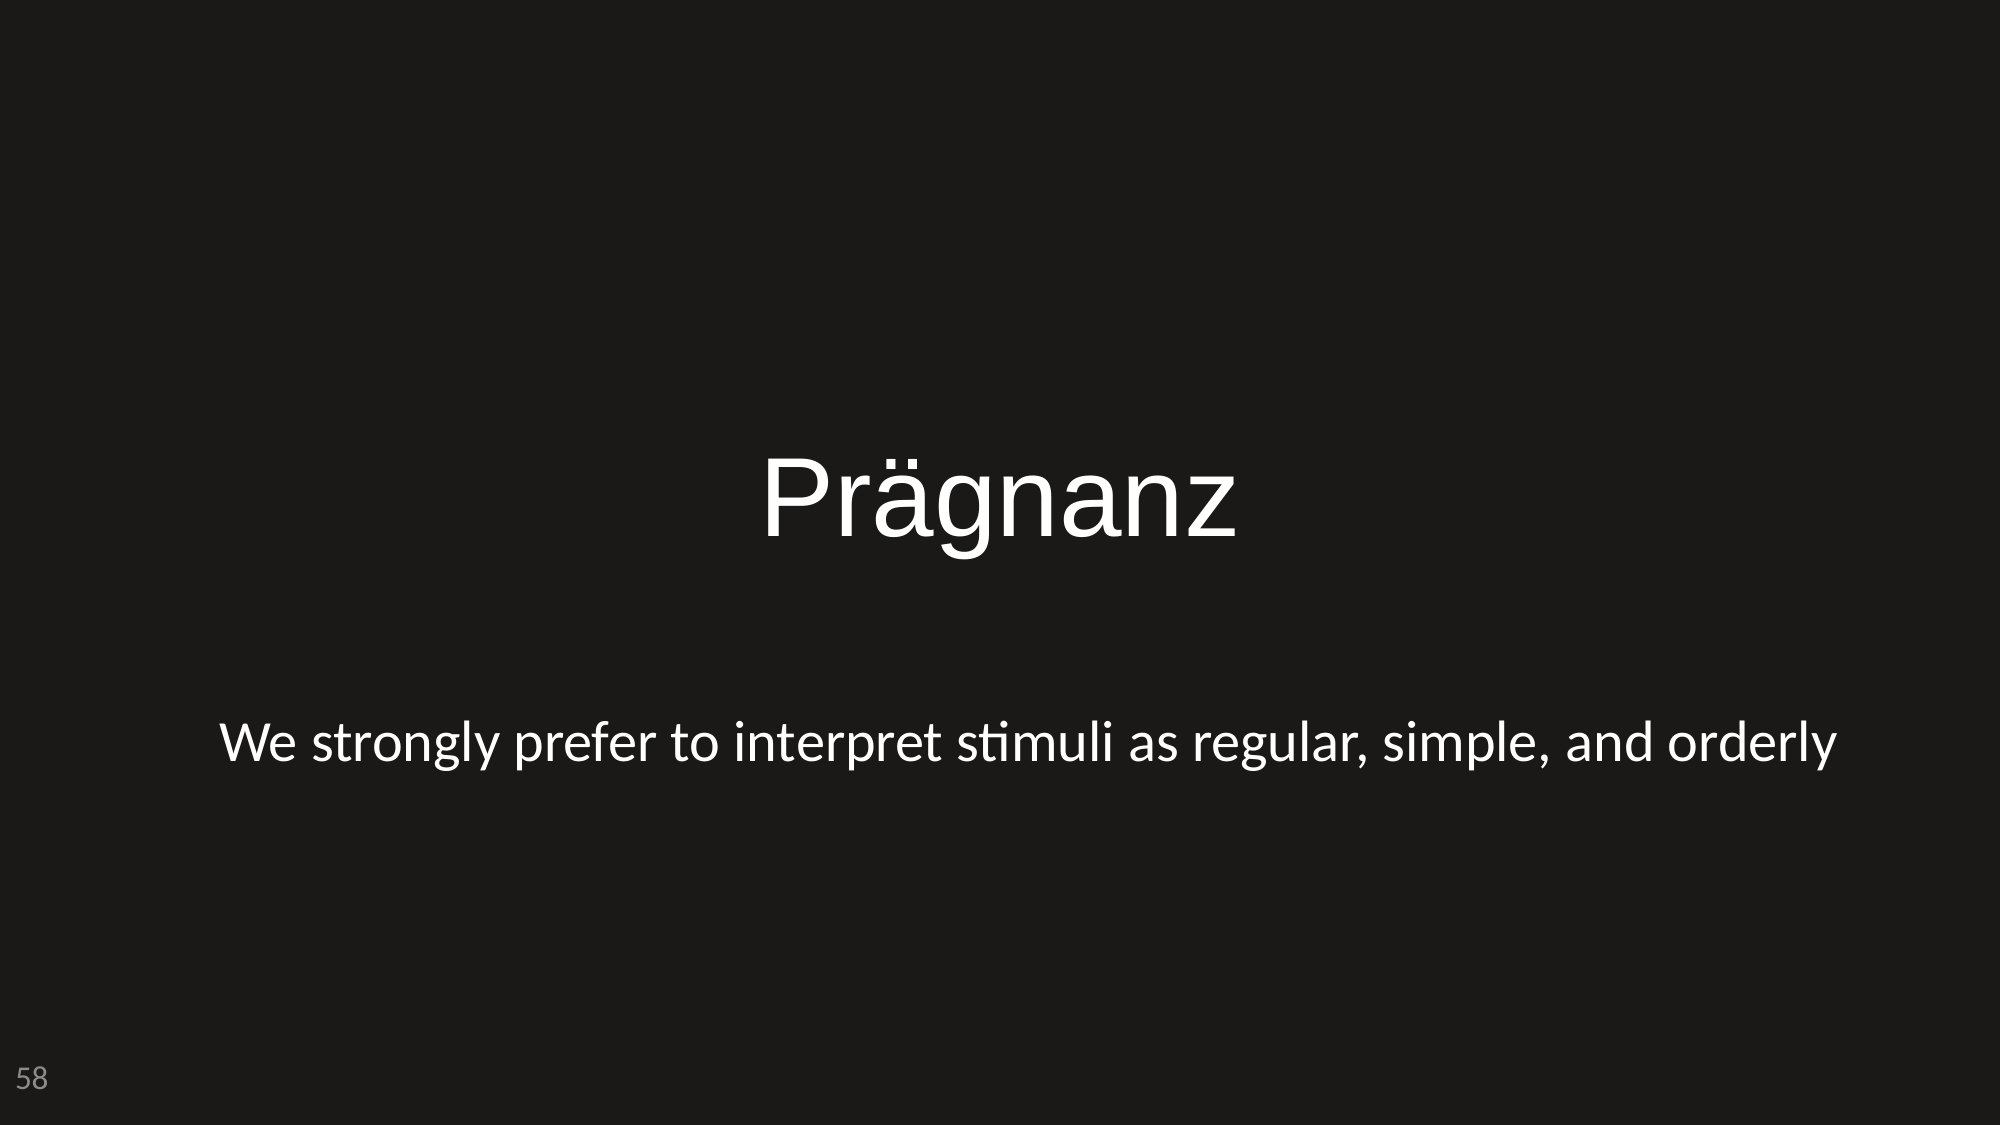

# Prägnanz
We strongly prefer to interpret stimuli as regular, simple, and orderly
58